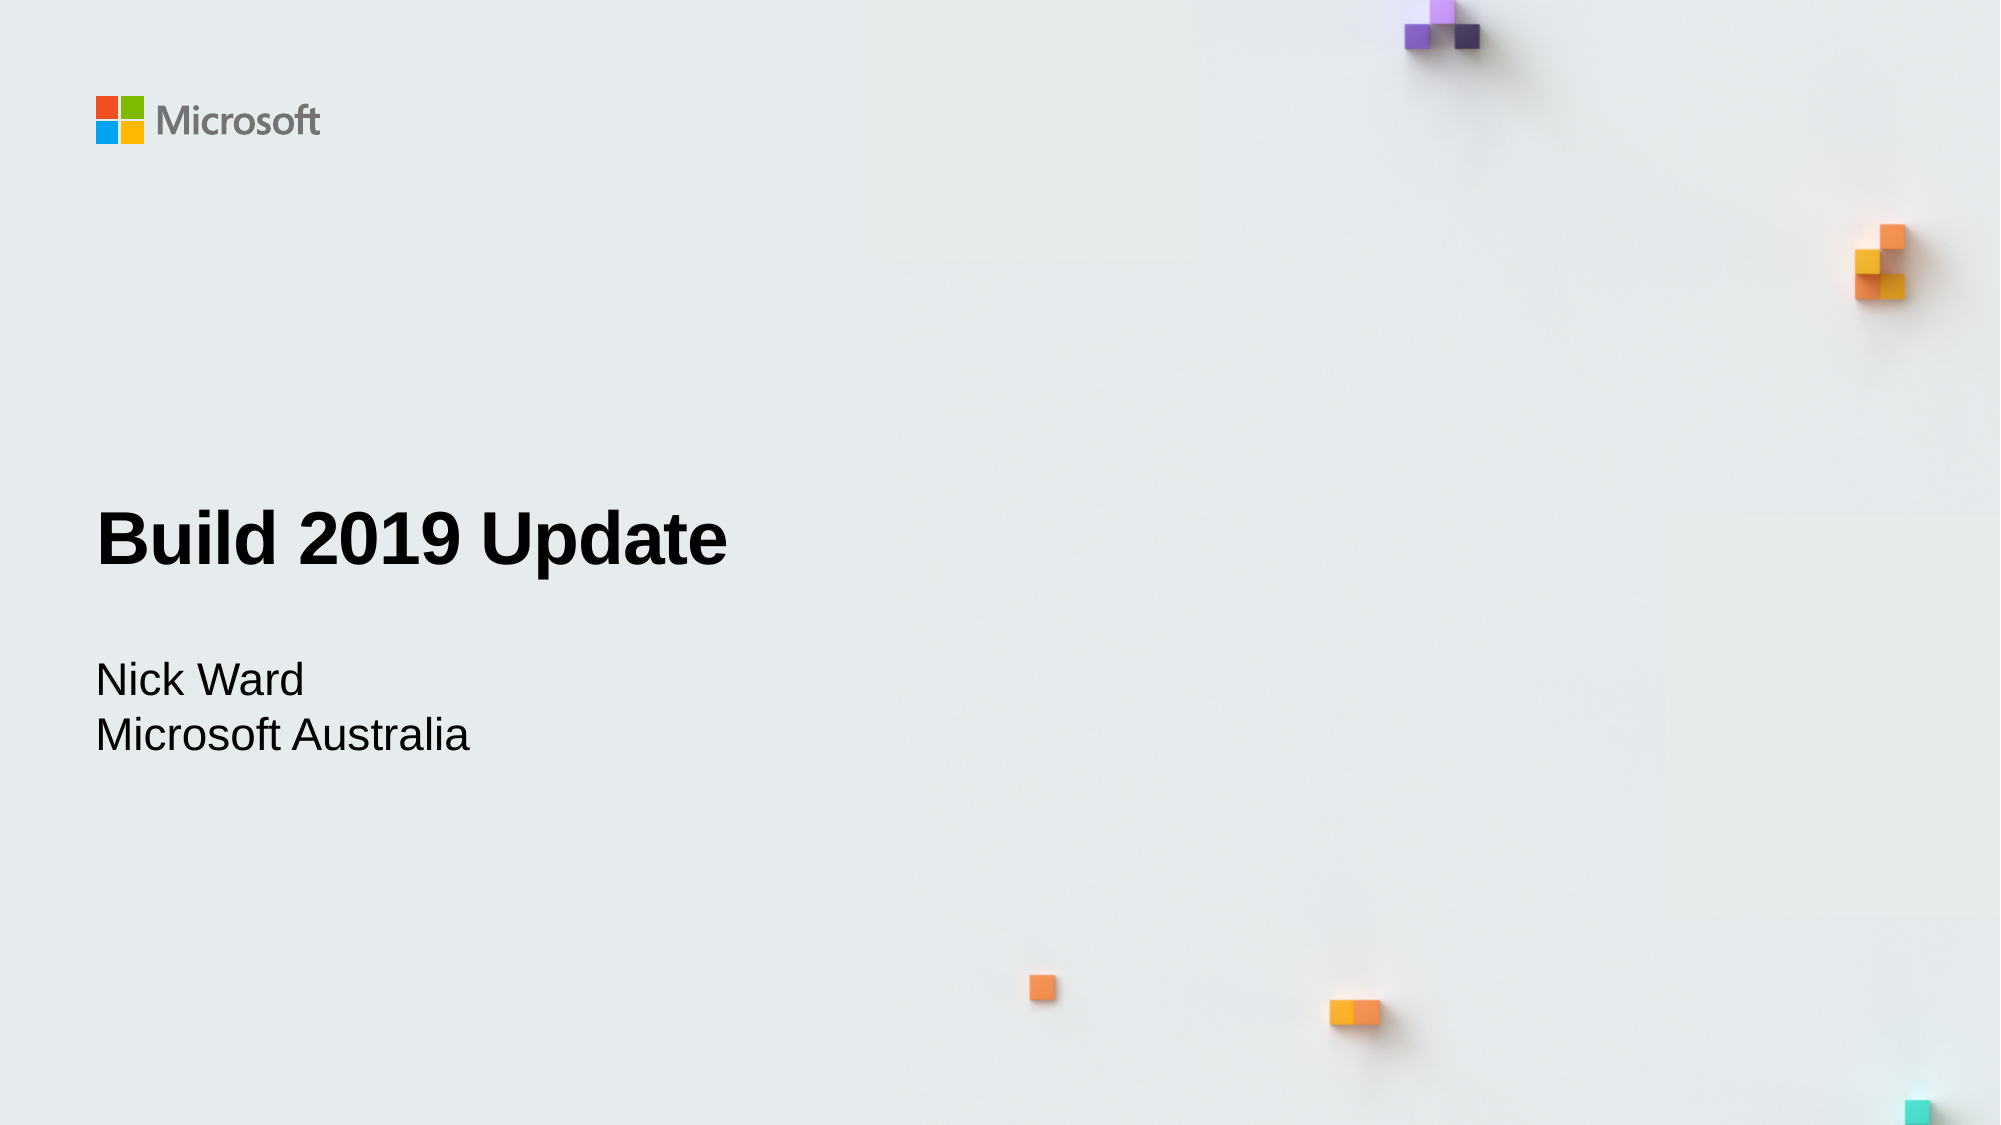

# Build 2019 Update
Nick Ward
Microsoft Australia